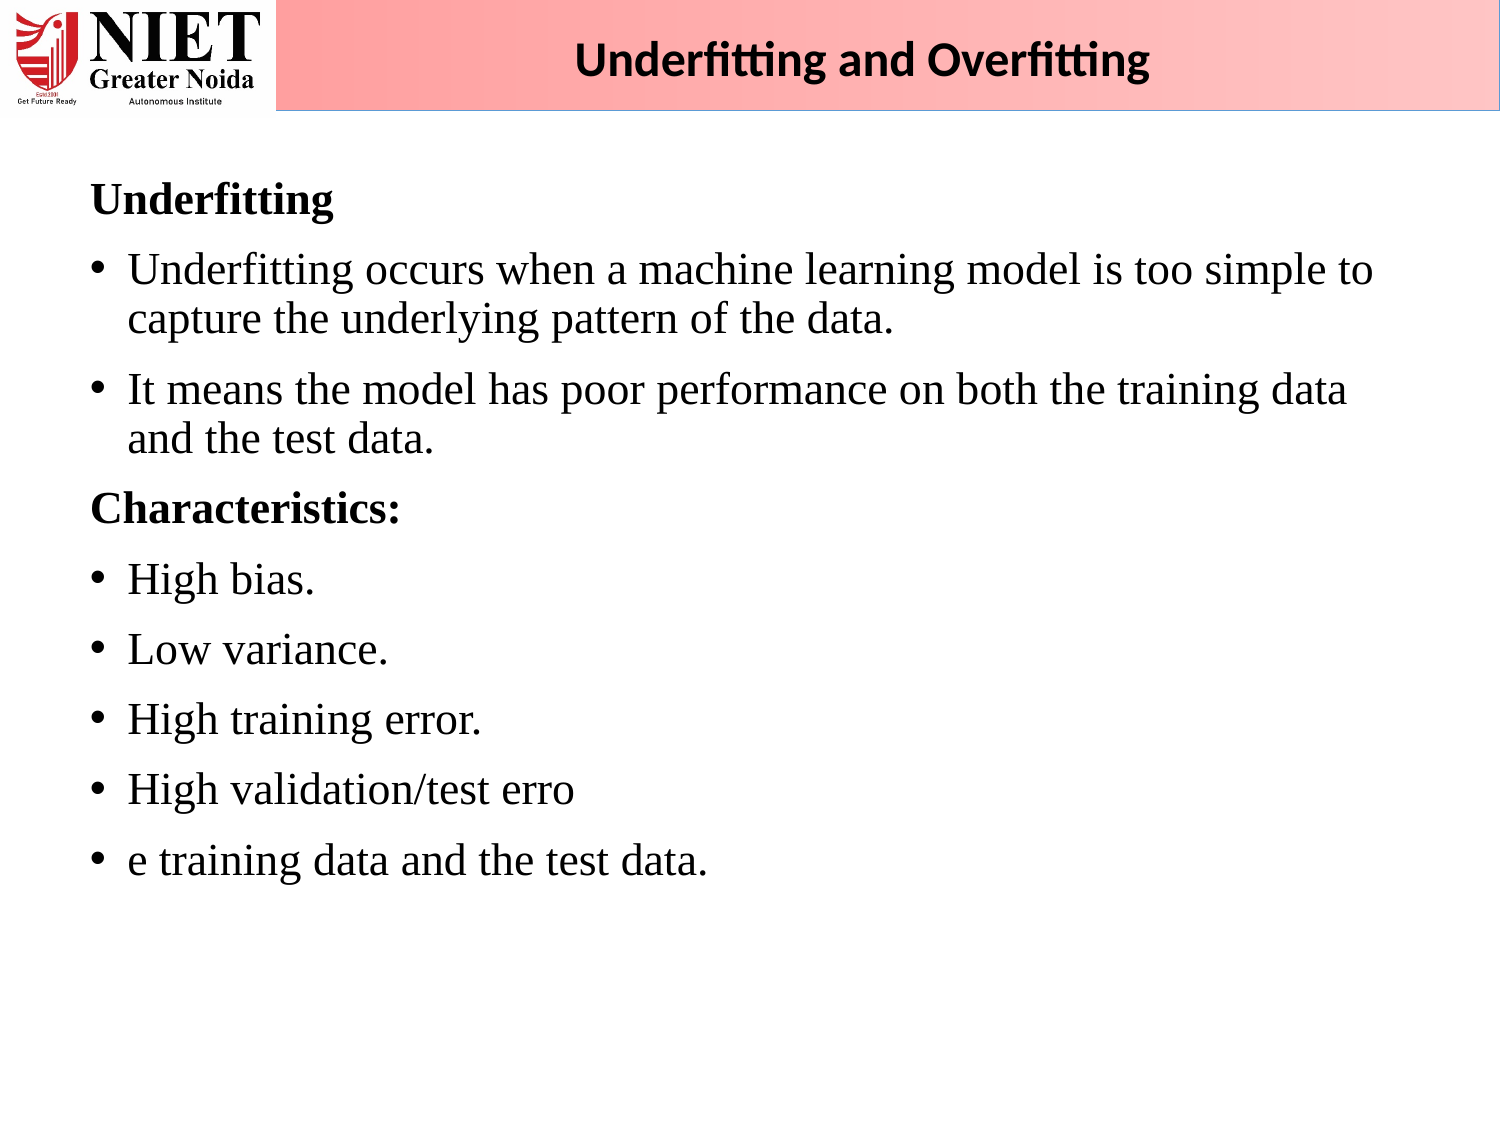

Underfitting and Overfitting
Underfitting
Underfitting occurs when a machine learning model is too simple to capture the underlying pattern of the data.
It means the model has poor performance on both the training data and the test data.
Characteristics:
High bias.
Low variance.
High training error.
High validation/test erro
e training data and the test data.